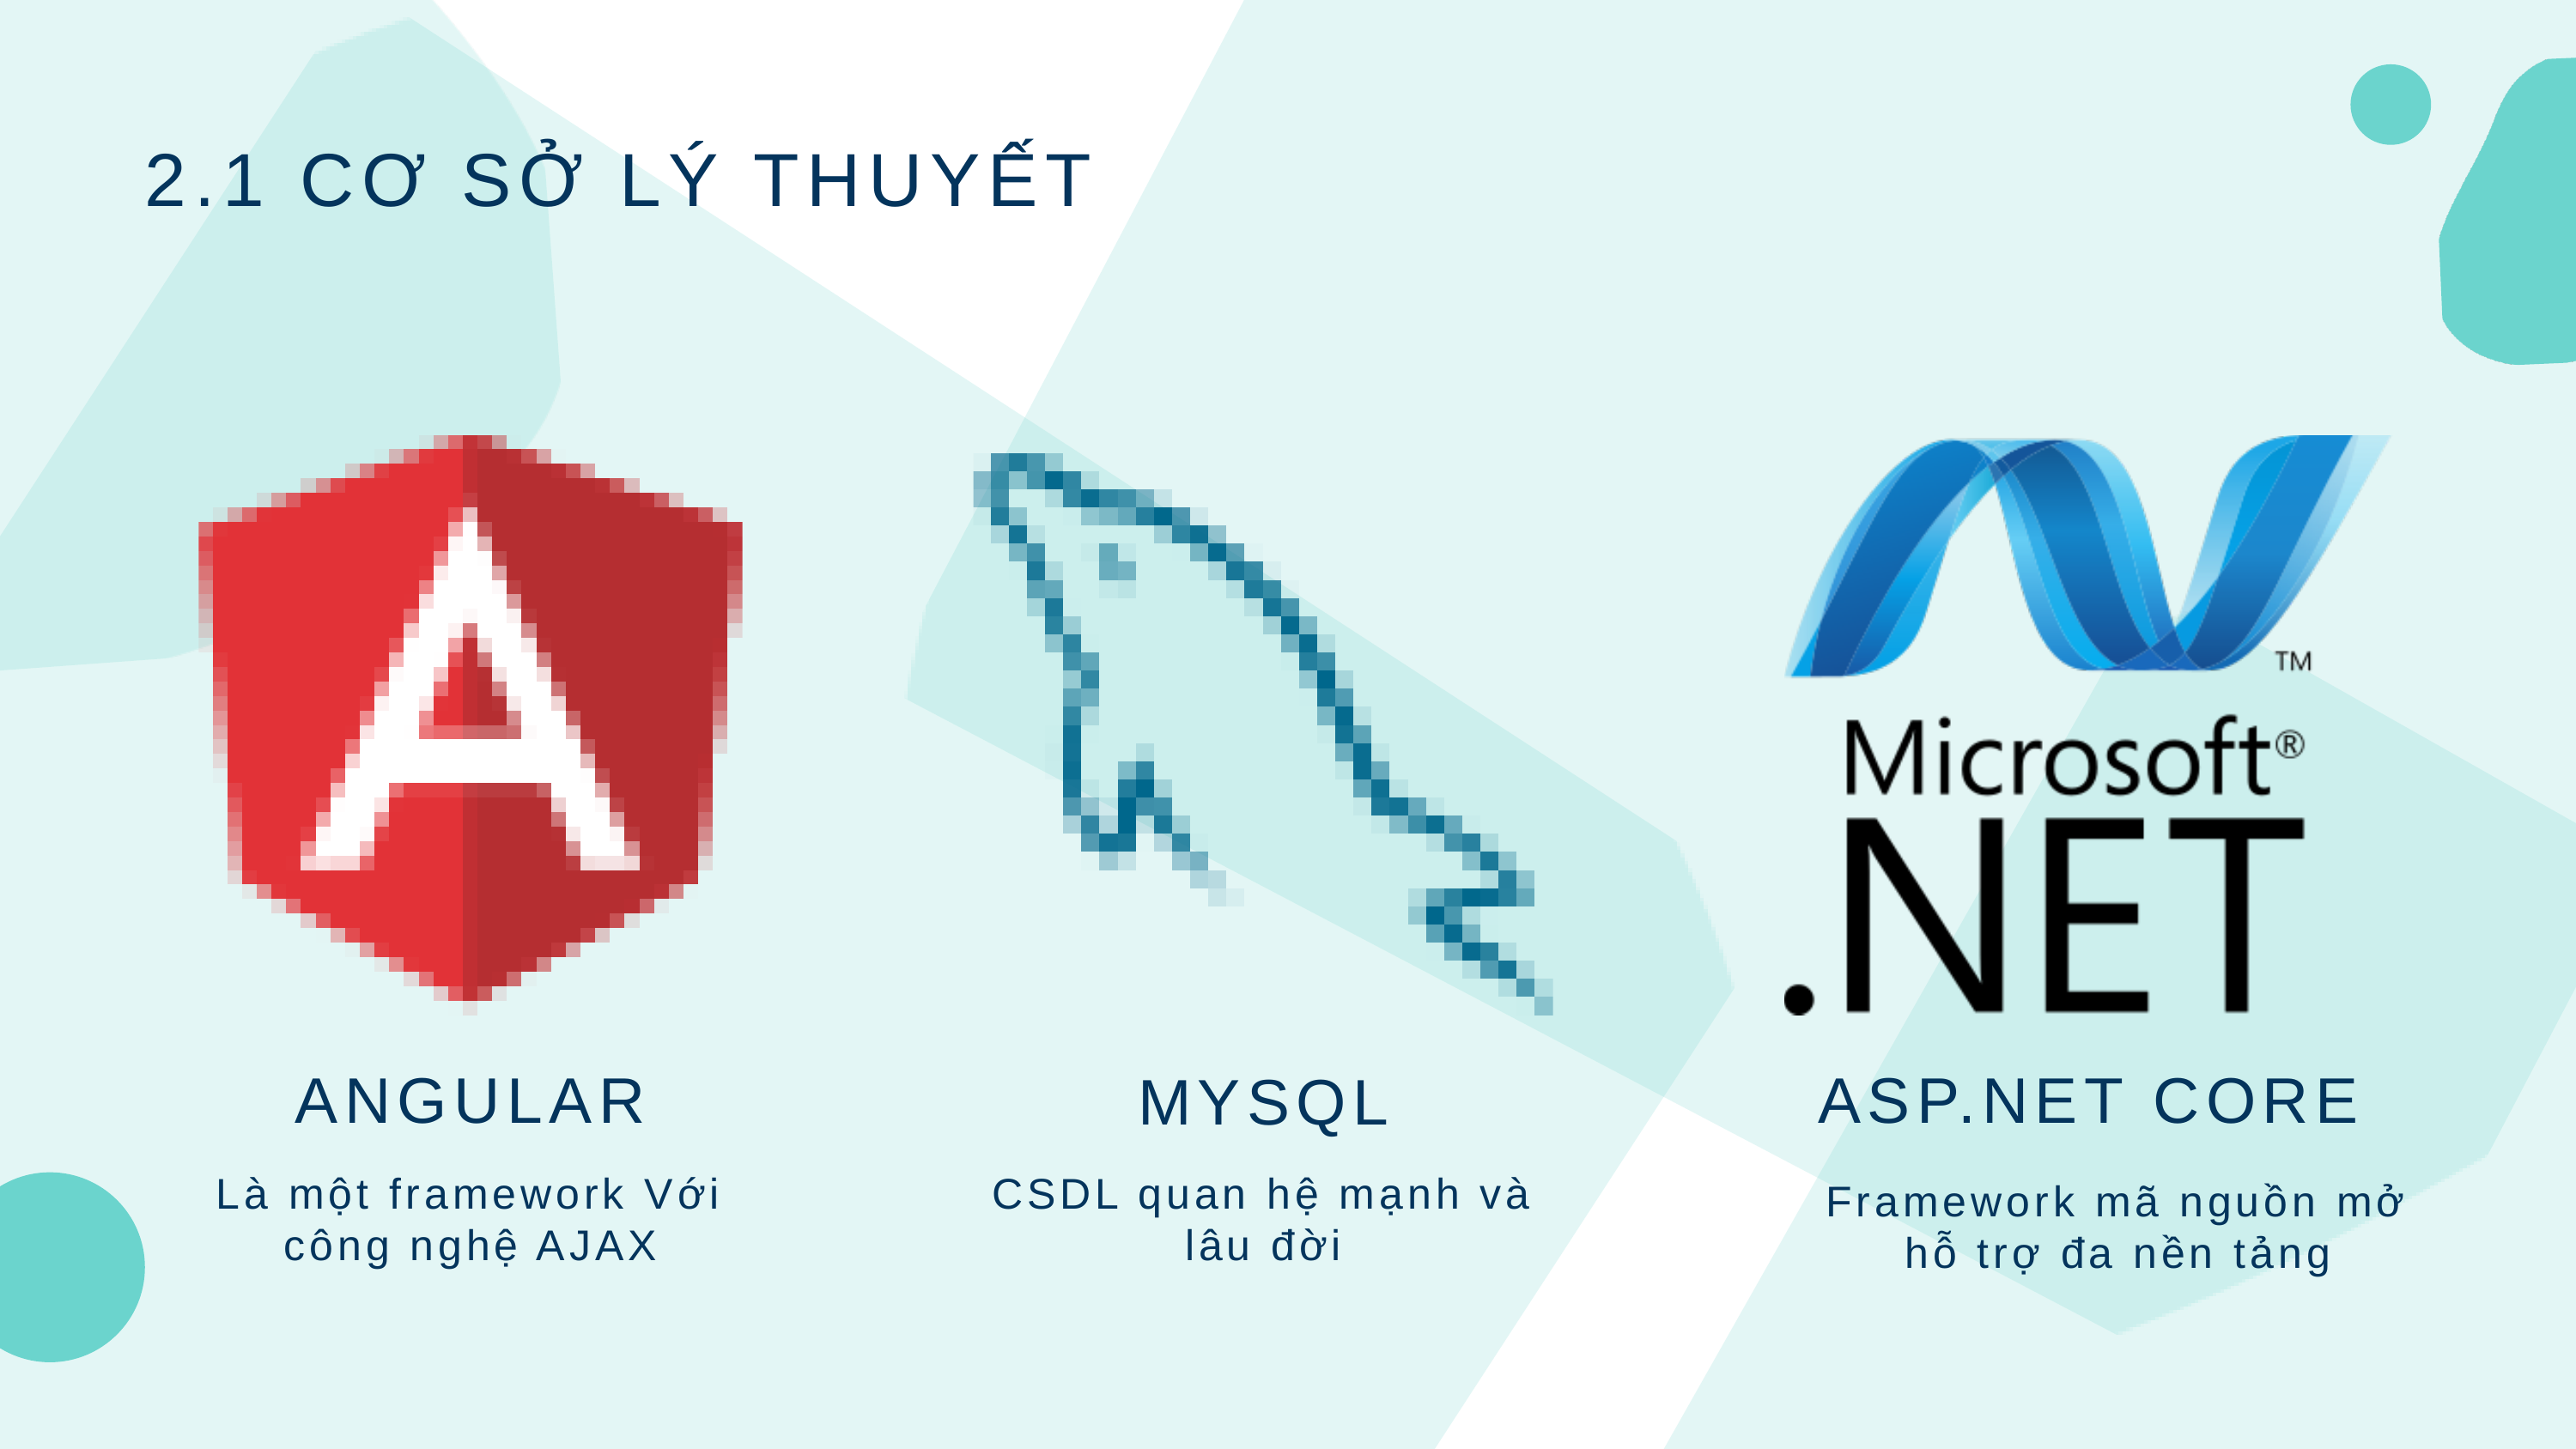

2.1 CƠ SỞ LÝ THUYẾT

ANGULAR

MYSQL

ASP.NET CORE

Là một framework Với công nghệ AJAX
CSDL quan hệ mạnh và lâu đời

Framework mã nguồn mở hỗ trợ đa nền tảng